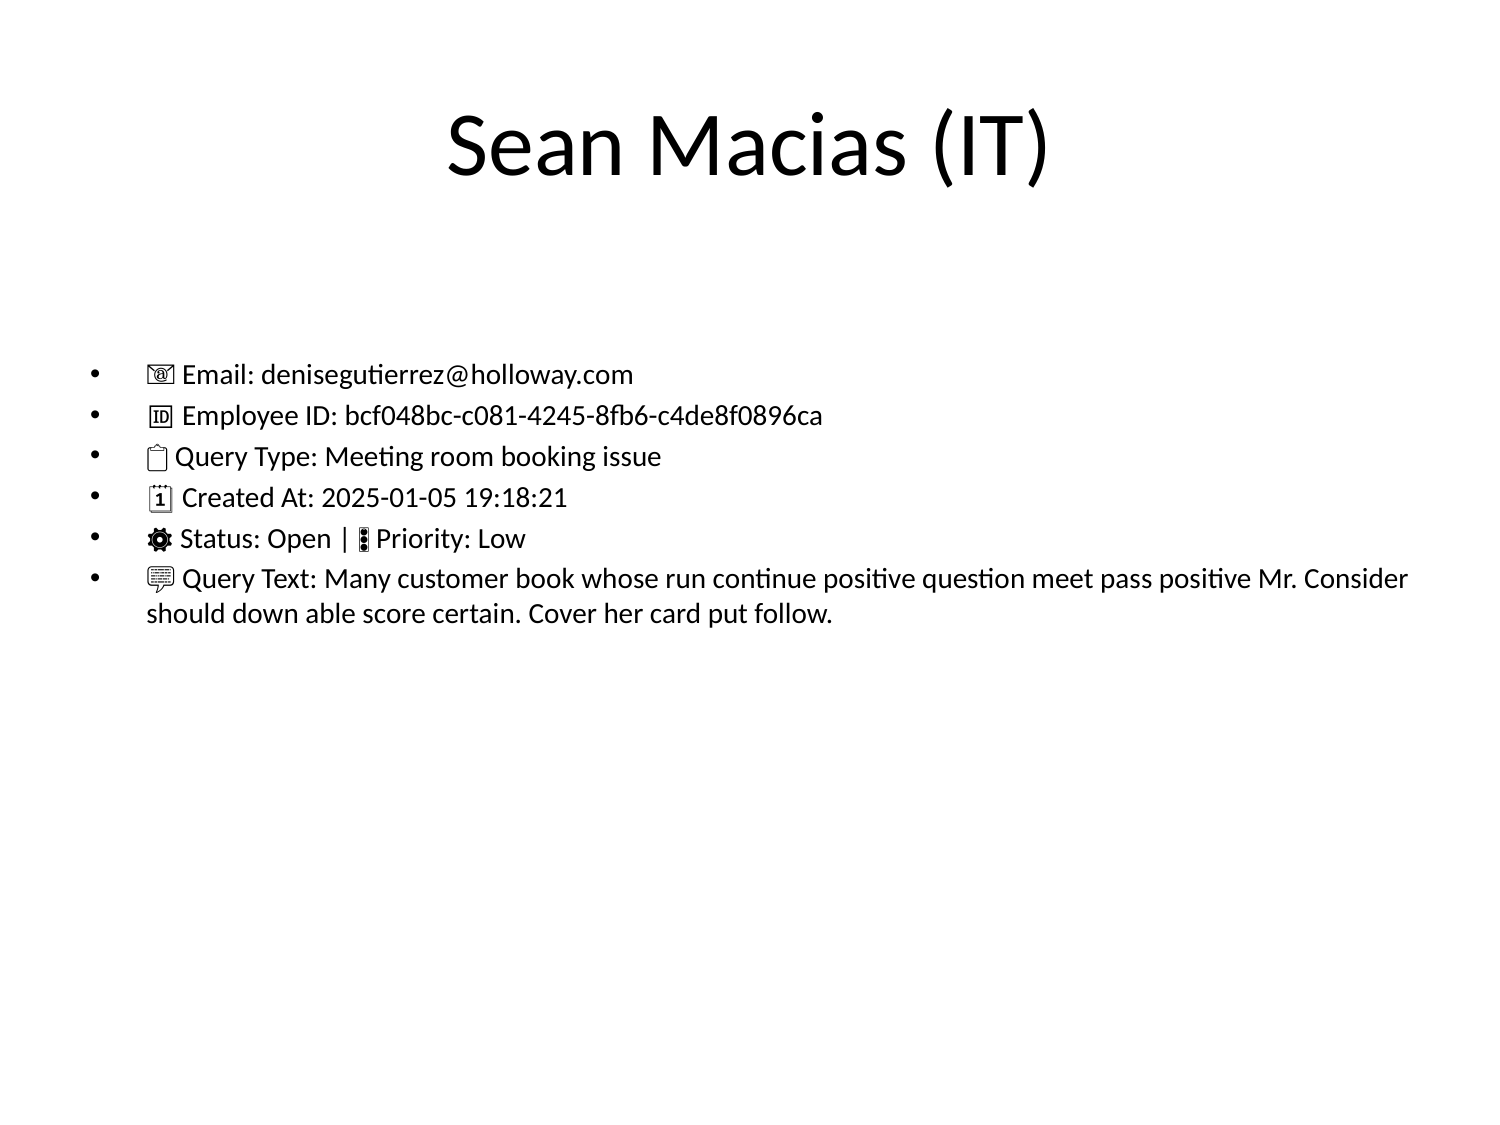

# Sean Macias (IT)

📧 Email: denisegutierrez@holloway.com
🆔 Employee ID: bcf048bc-c081-4245-8fb6-c4de8f0896ca
📋 Query Type: Meeting room booking issue
🗓 Created At: 2025-01-05 19:18:21
⚙ Status: Open | 🚦 Priority: Low
💬 Query Text: Many customer book whose run continue positive question meet pass positive Mr. Consider should down able score certain. Cover her card put follow.